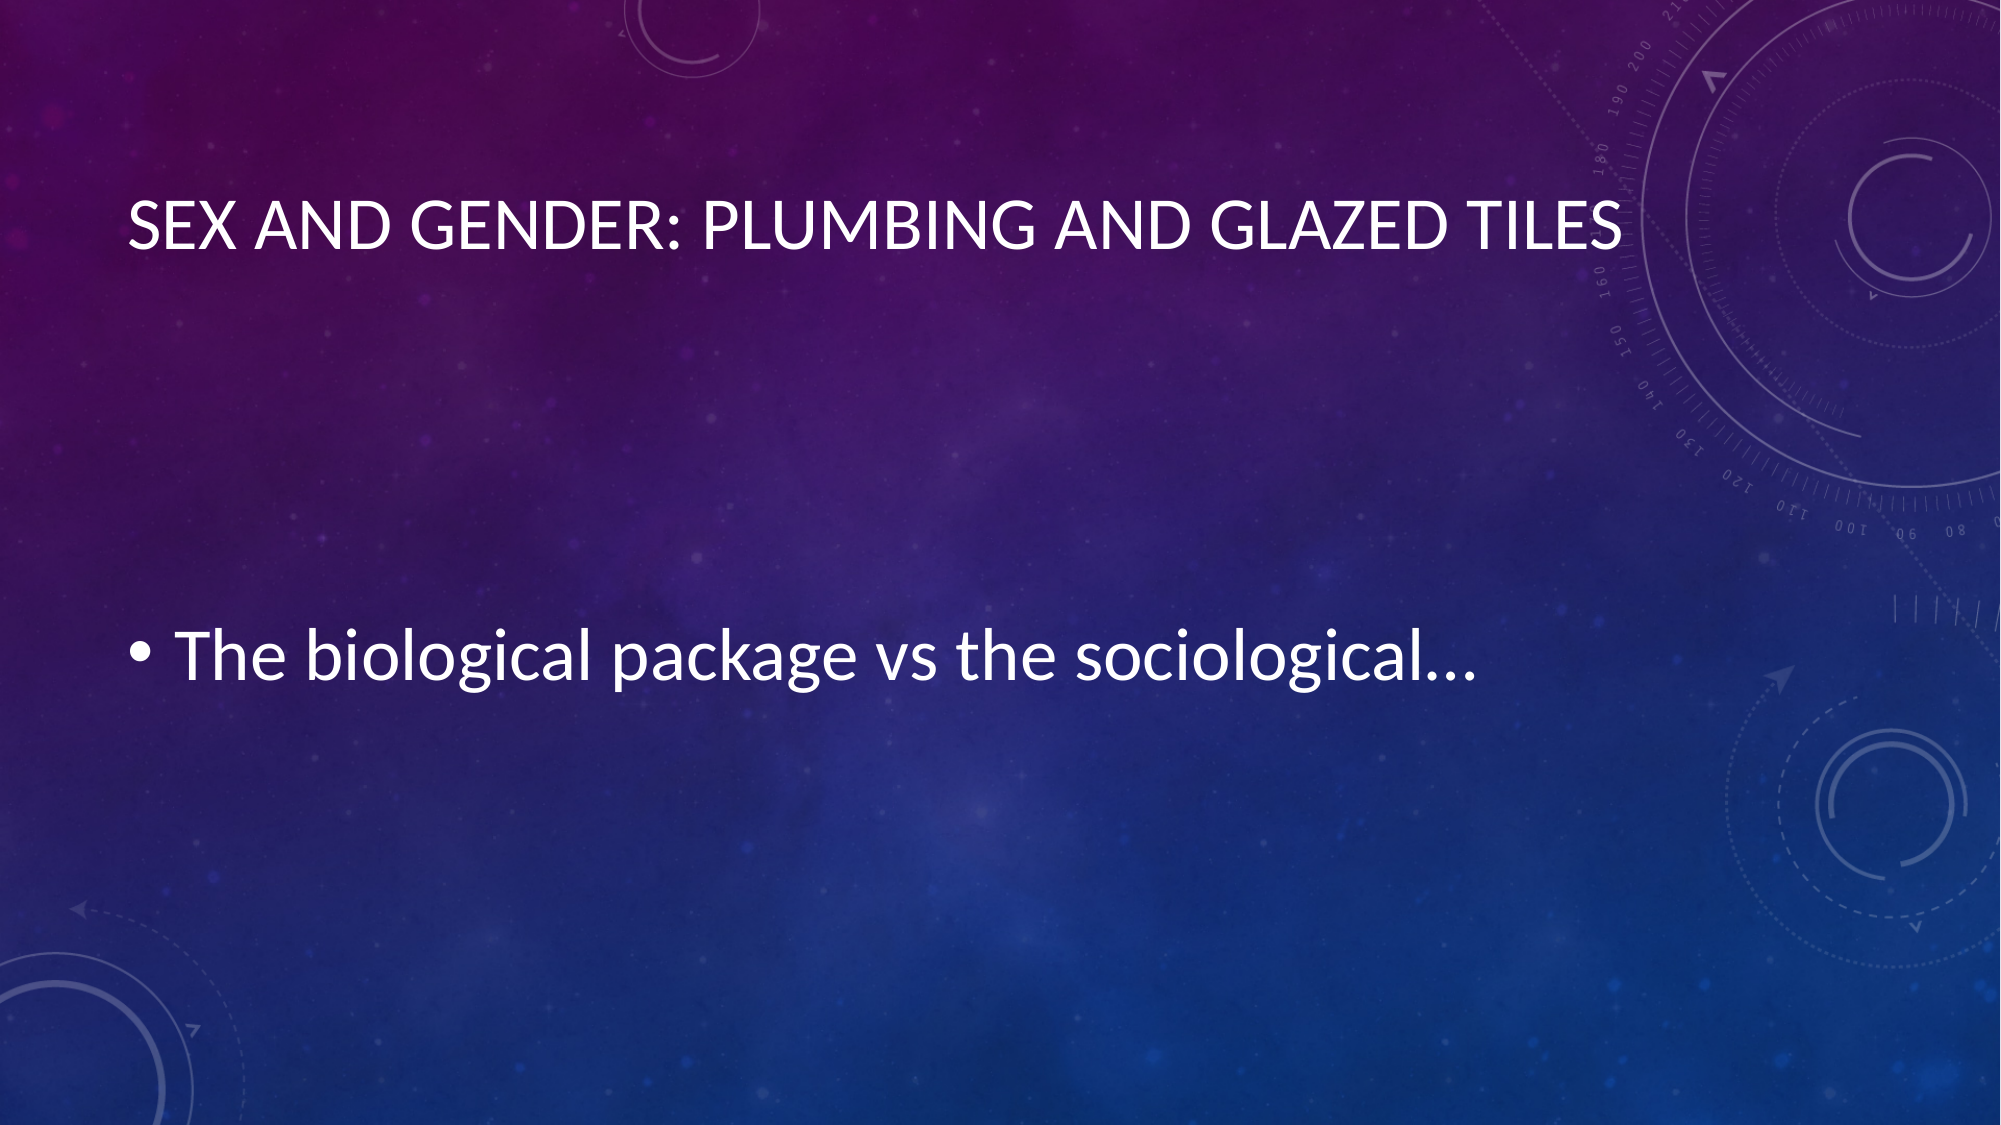

# Sex and Gender: Plumbing and glazed tiles
The biological package vs the sociological…